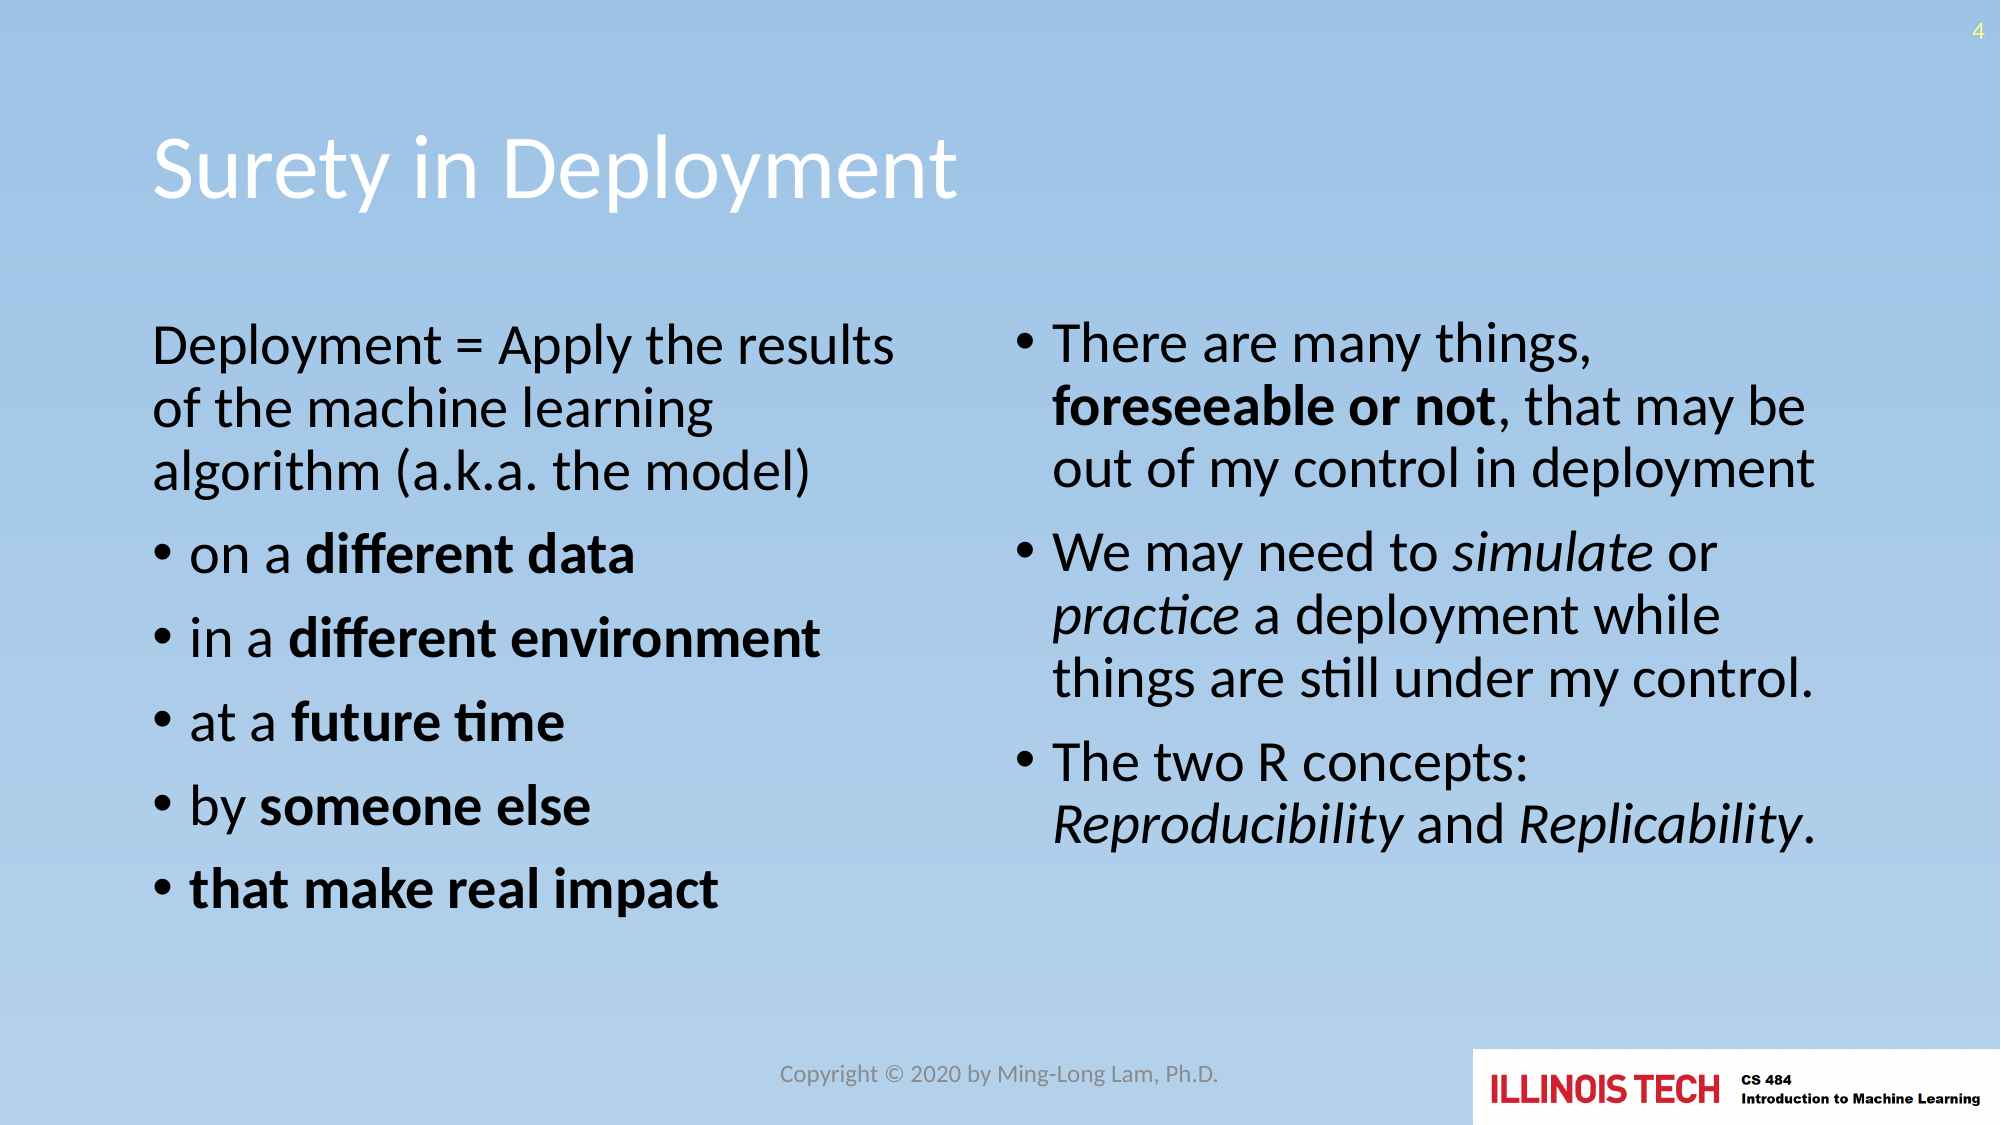

4
# Surety in Deployment
There are many things, foreseeable or not, that may be out of my control in deployment
We may need to simulate or practice a deployment while things are still under my control.
The two R concepts: Reproducibility and Replicability.
Deployment = Apply the results of the machine learning algorithm (a.k.a. the model)
on a different data
in a different environment
at a future time
by someone else
that make real impact

Copyright © 2020 by Ming-Long Lam, Ph.D.